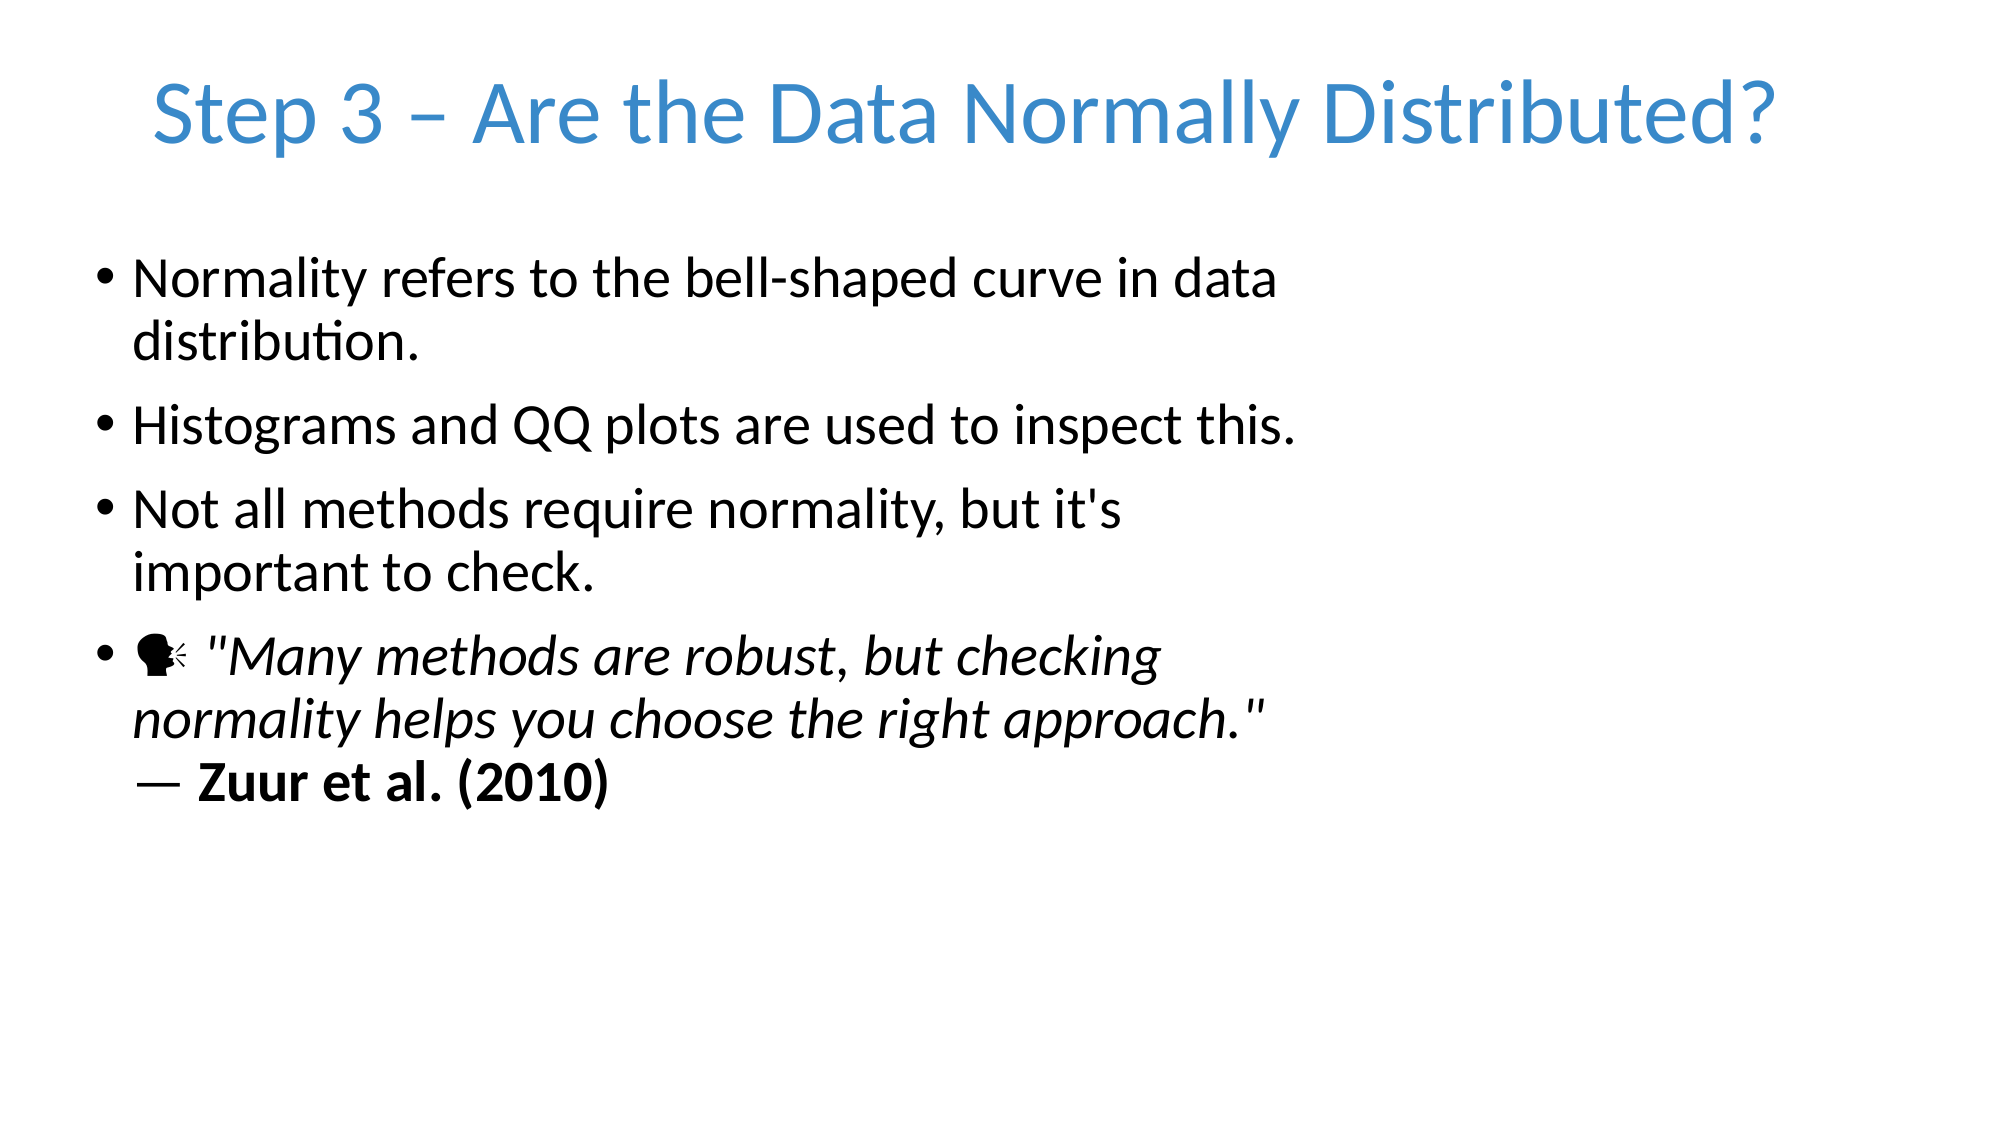

# Step 3 – Are the Data Normally Distributed?
Normality refers to the bell-shaped curve in data distribution.
Histograms and QQ plots are used to inspect this.
Not all methods require normality, but it's important to check.
🗣 "Many methods are robust, but checking normality helps you choose the right approach."
— Zuur et al. (2010)